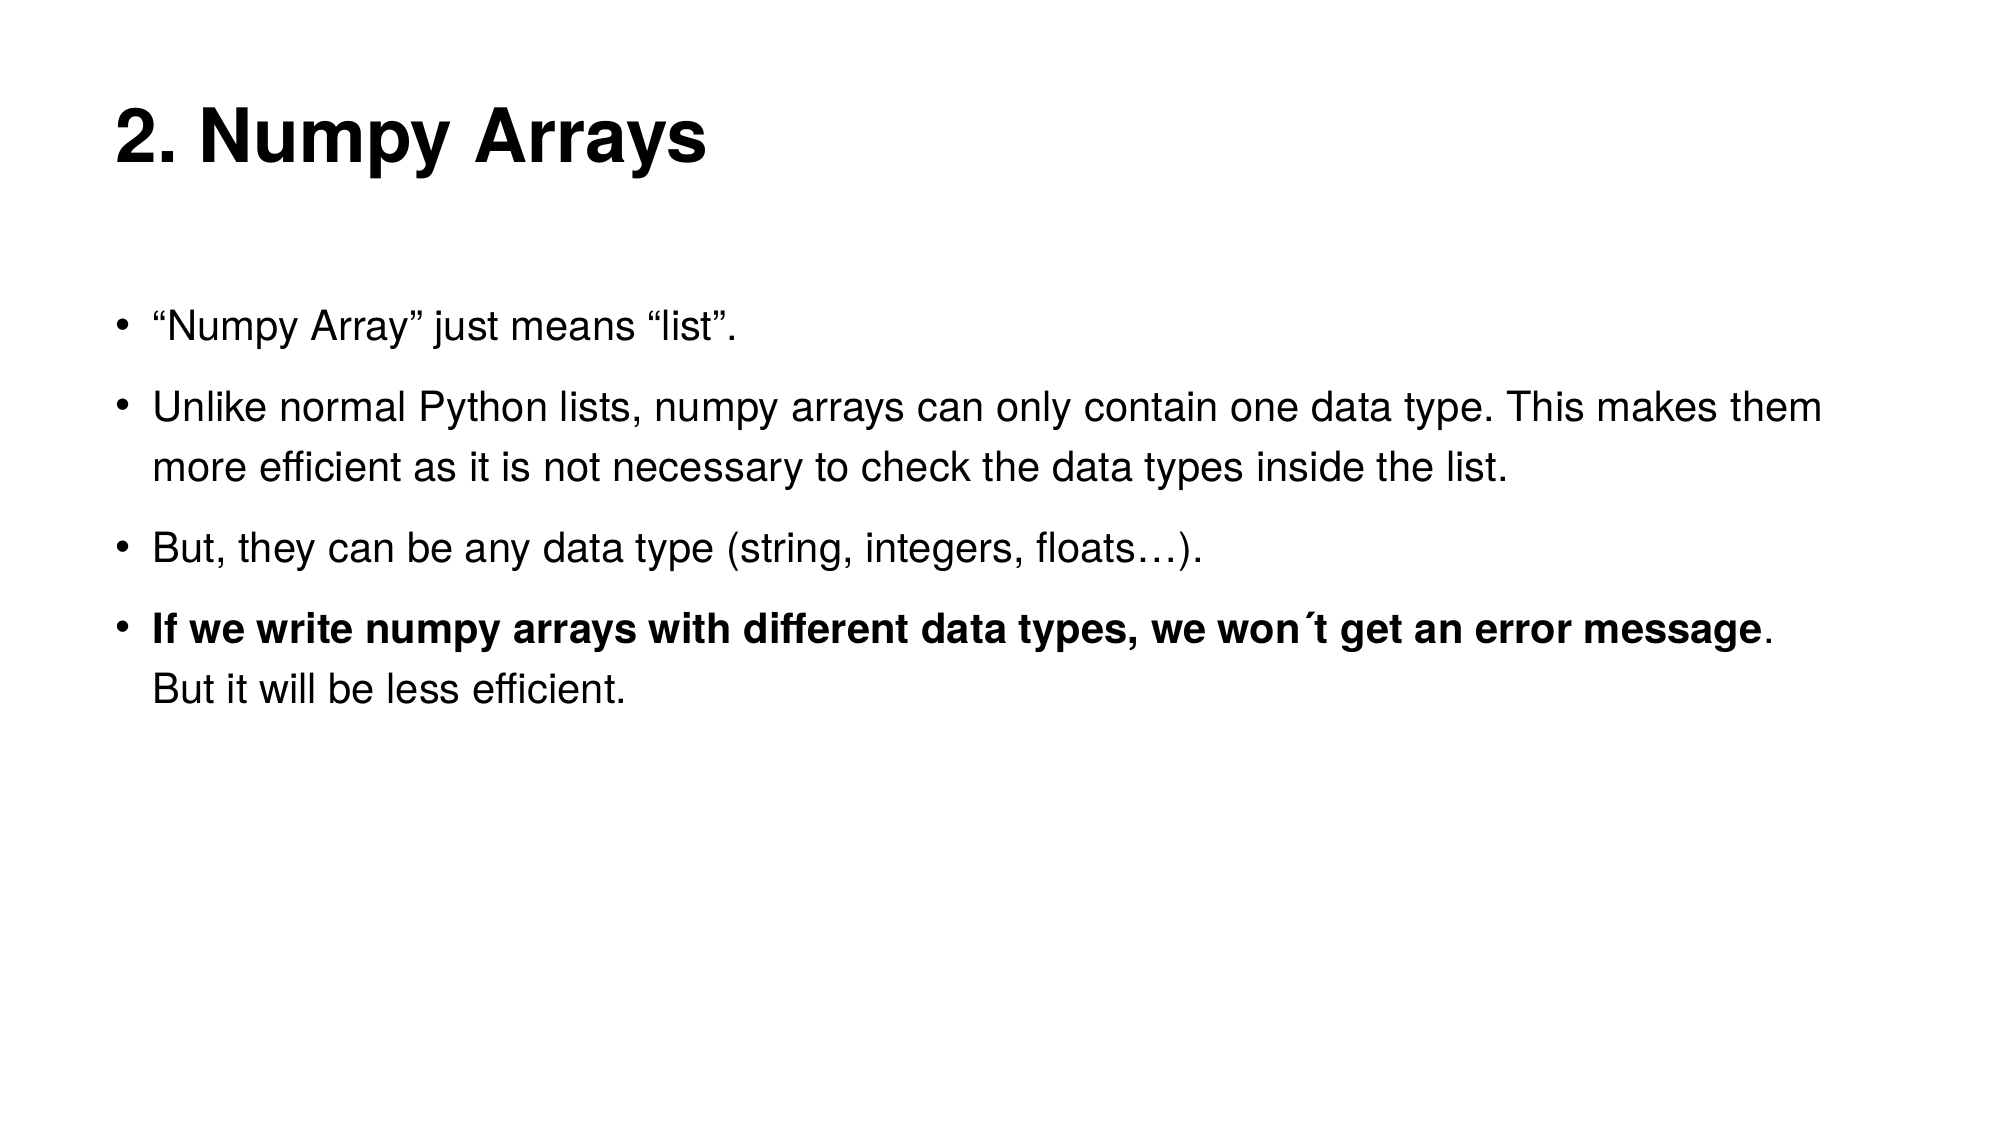

# 2. Numpy Arrays
“Numpy Array” just means “list”.
Unlike normal Python lists, numpy arrays can only contain one data type. This makes them more efficient as it is not necessary to check the data types inside the list.
But, they can be any data type (string, integers, floats…).
If we write numpy arrays with different data types, we won´t get an error message. But it will be less efficient.